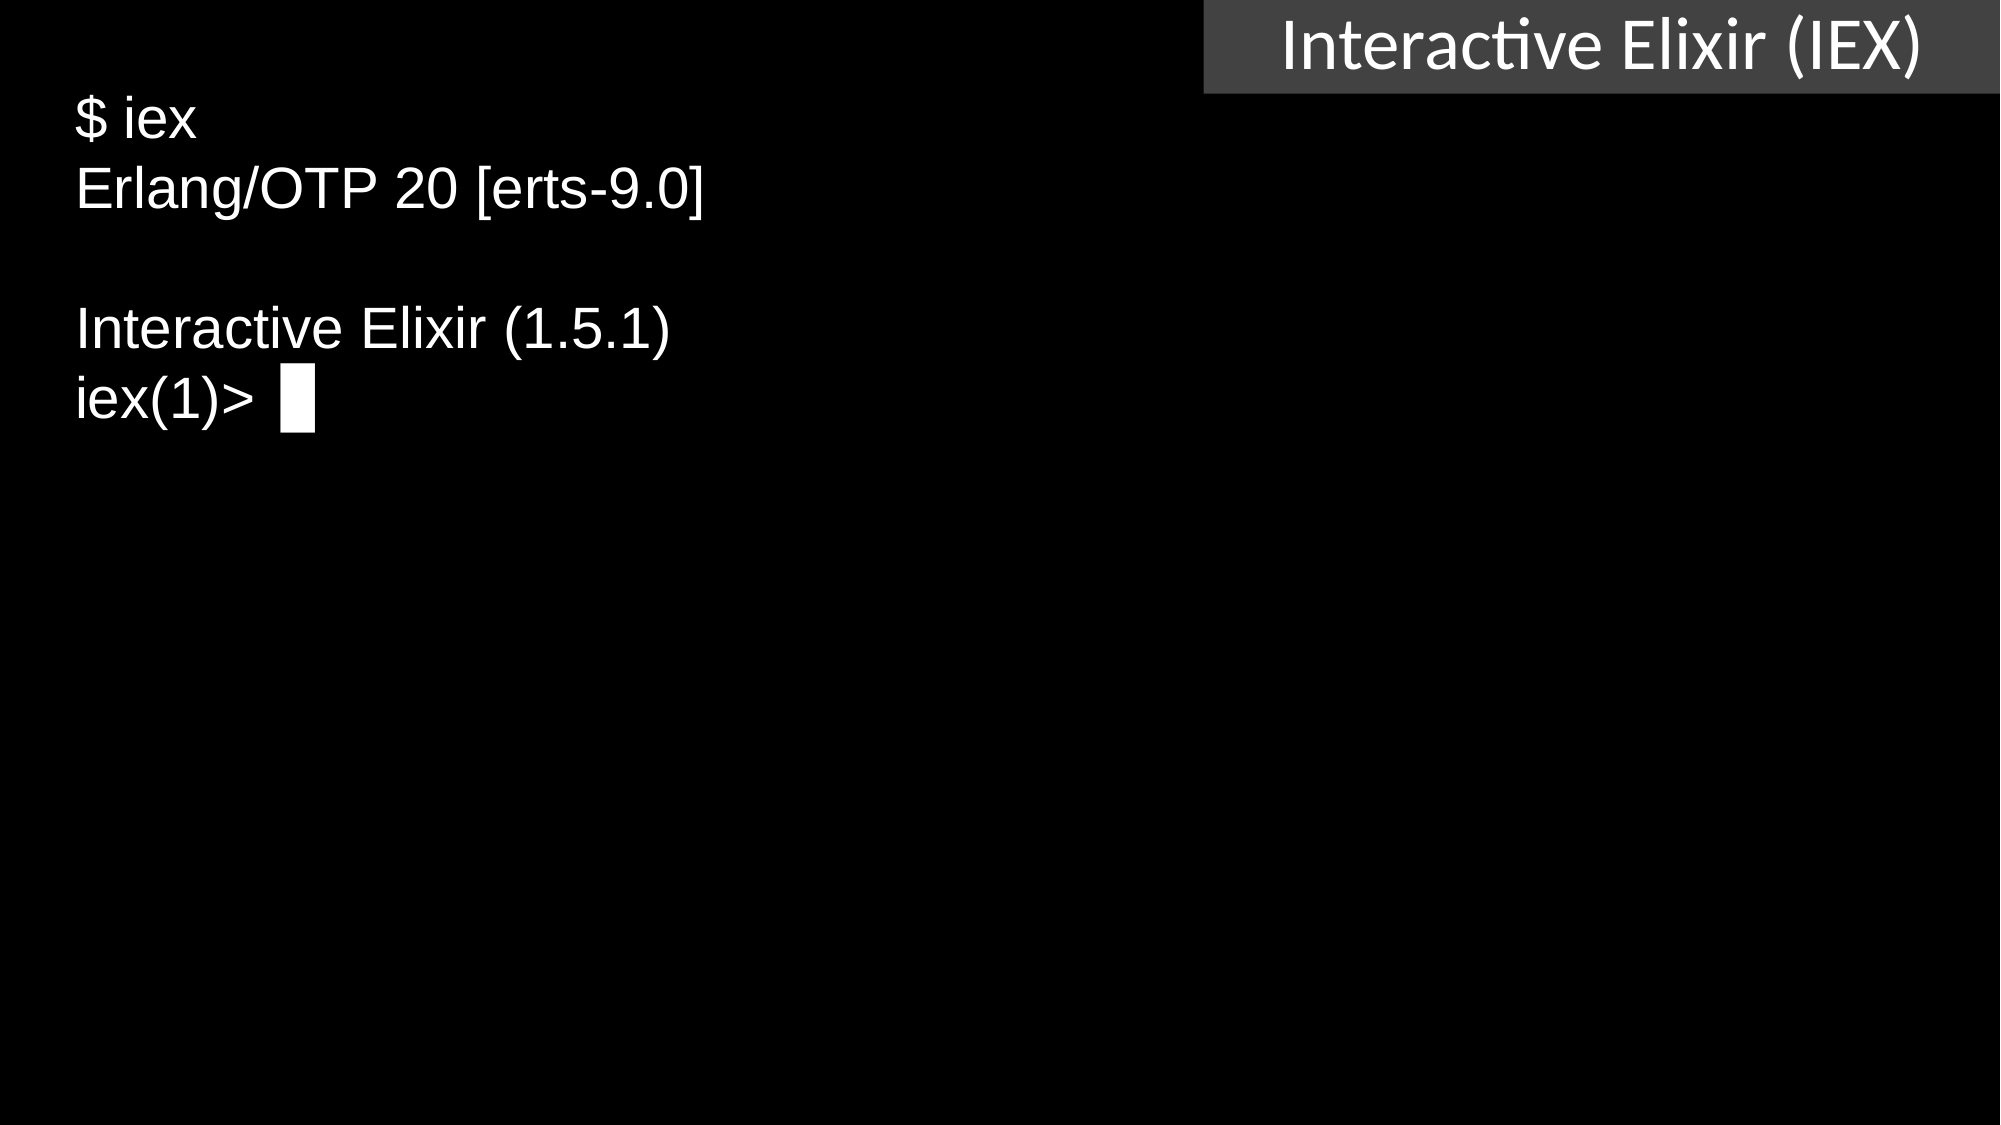

Interactive Elixir (IEX)
$ iex
Erlang/OTP 20 [erts-9.0]
Interactive Elixir (1.5.1)
iex(1)>  ▊